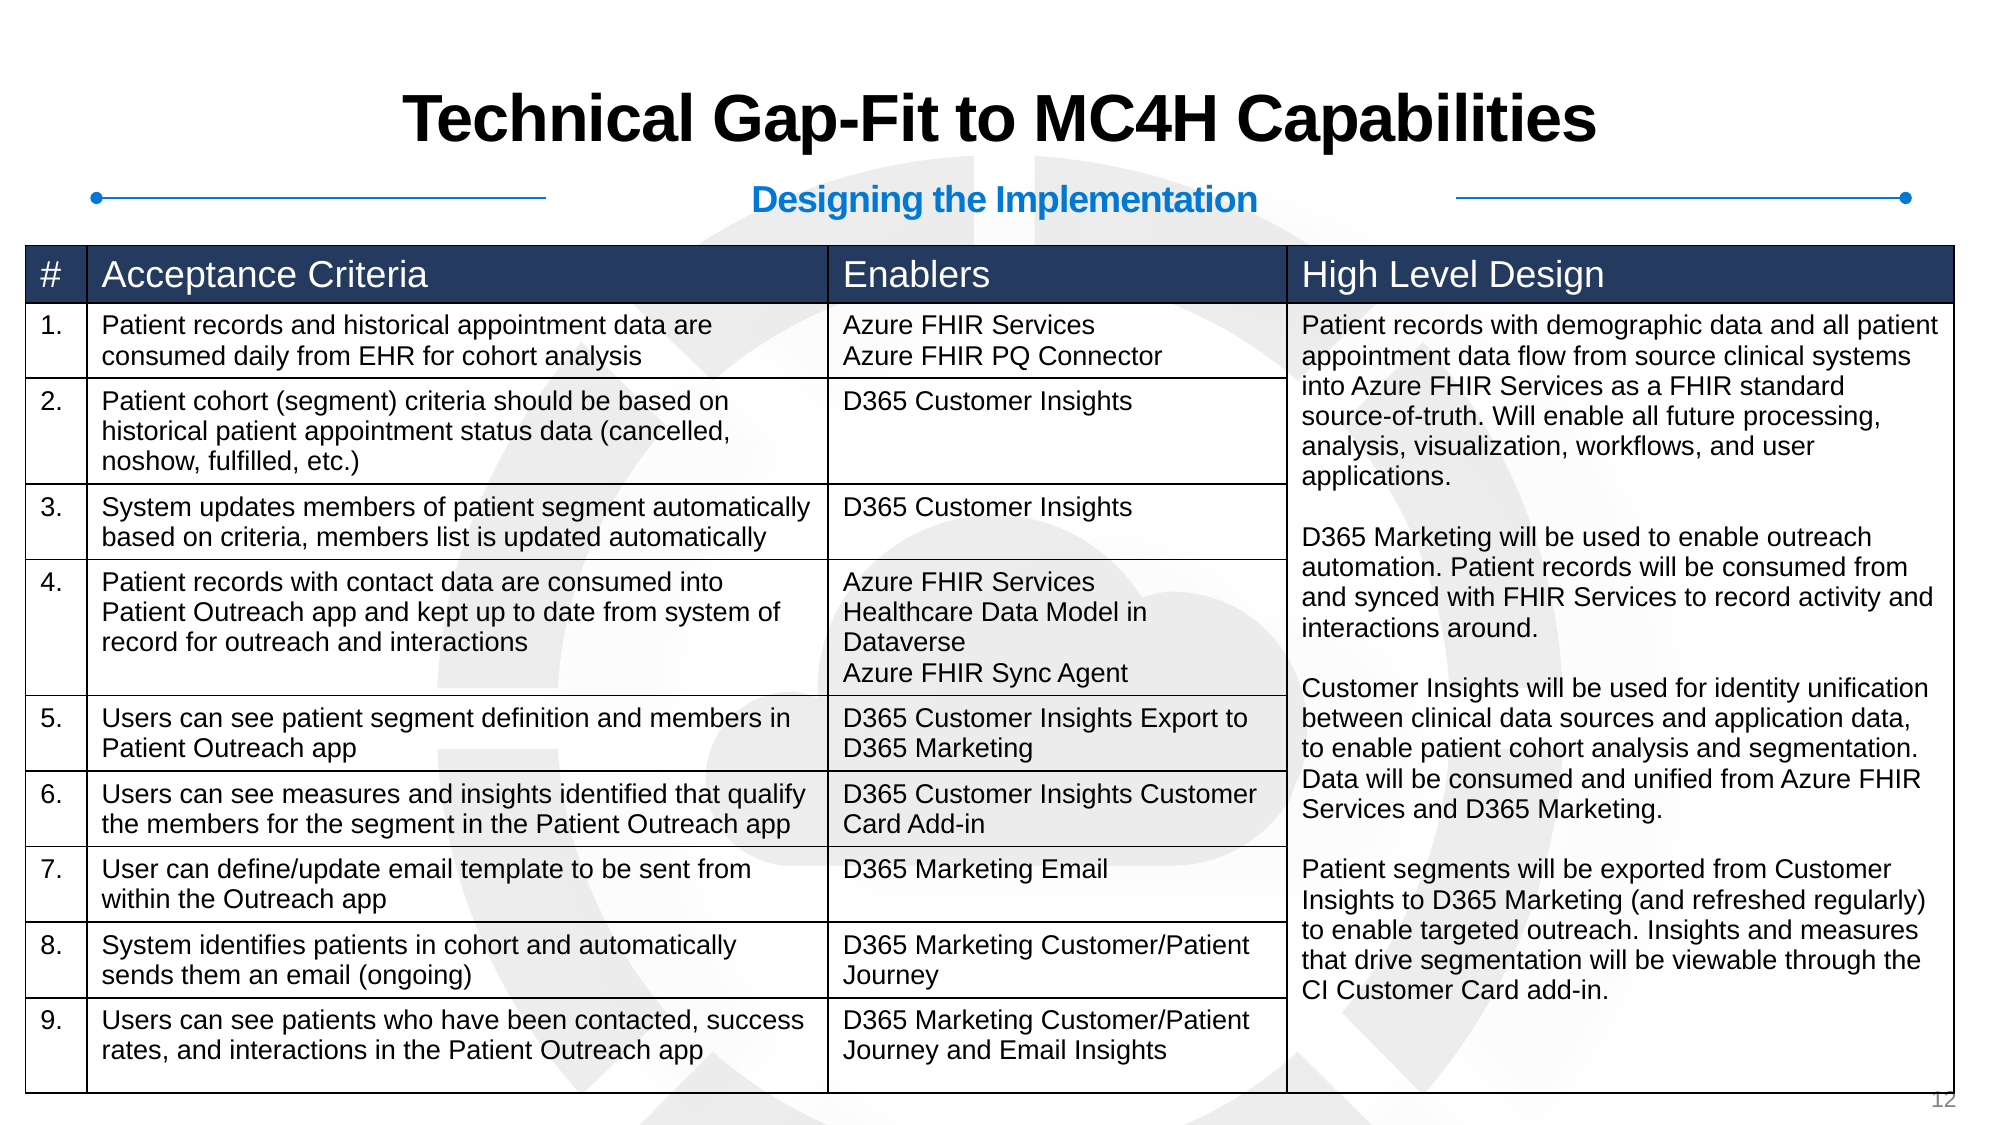

# Technical Gap-Fit to MC4H Capabilities
Designing the Implementation
| # | Acceptance Criteria | Enablers | High Level Design |
| --- | --- | --- | --- |
| 1. | Patient records and historical appointment data are consumed daily from EHR for cohort analysis | Azure FHIR Services Azure FHIR PQ Connector | Patient records with demographic data and all patient appointment data flow from source clinical systems into Azure FHIR Services as a FHIR standard source-of-truth. Will enable all future processing, analysis, visualization, workflows, and user applications. D365 Marketing will be used to enable outreach automation. Patient records will be consumed from and synced with FHIR Services to record activity and interactions around. Customer Insights will be used for identity unification between clinical data sources and application data, to enable patient cohort analysis and segmentation. Data will be consumed and unified from Azure FHIR Services and D365 Marketing. Patient segments will be exported from Customer Insights to D365 Marketing (and refreshed regularly) to enable targeted outreach. Insights and measures that drive segmentation will be viewable through the CI Customer Card add-in. |
| 2. | Patient cohort (segment) criteria should be based on historical patient appointment status data (cancelled, noshow, fulfilled, etc.) | D365 Customer Insights |  |
| 3. | System updates members of patient segment automatically based on criteria, members list is updated automatically | D365 Customer Insights |  |
| 4. | Patient records with contact data are consumed into Patient Outreach app and kept up to date from system of record for outreach and interactions | Azure FHIR Services Healthcare Data Model in Dataverse Azure FHIR Sync Agent |  |
| 5. | Users can see patient segment definition and members in Patient Outreach app | D365 Customer Insights Export to D365 Marketing |  |
| 6. | Users can see measures and insights identified that qualify the members for the segment in the Patient Outreach app | D365 Customer Insights Customer Card Add-in |  |
| 7. | User can define/update email template to be sent from within the Outreach app | D365 Marketing Email |  |
| 8. | System identifies patients in cohort and automatically sends them an email (ongoing) | D365 Marketing Customer/Patient Journey |  |
| 9. | Users can see patients who have been contacted, success rates, and interactions in the Patient Outreach app | D365 Marketing Customer/Patient Journey and Email Insights |  |
12